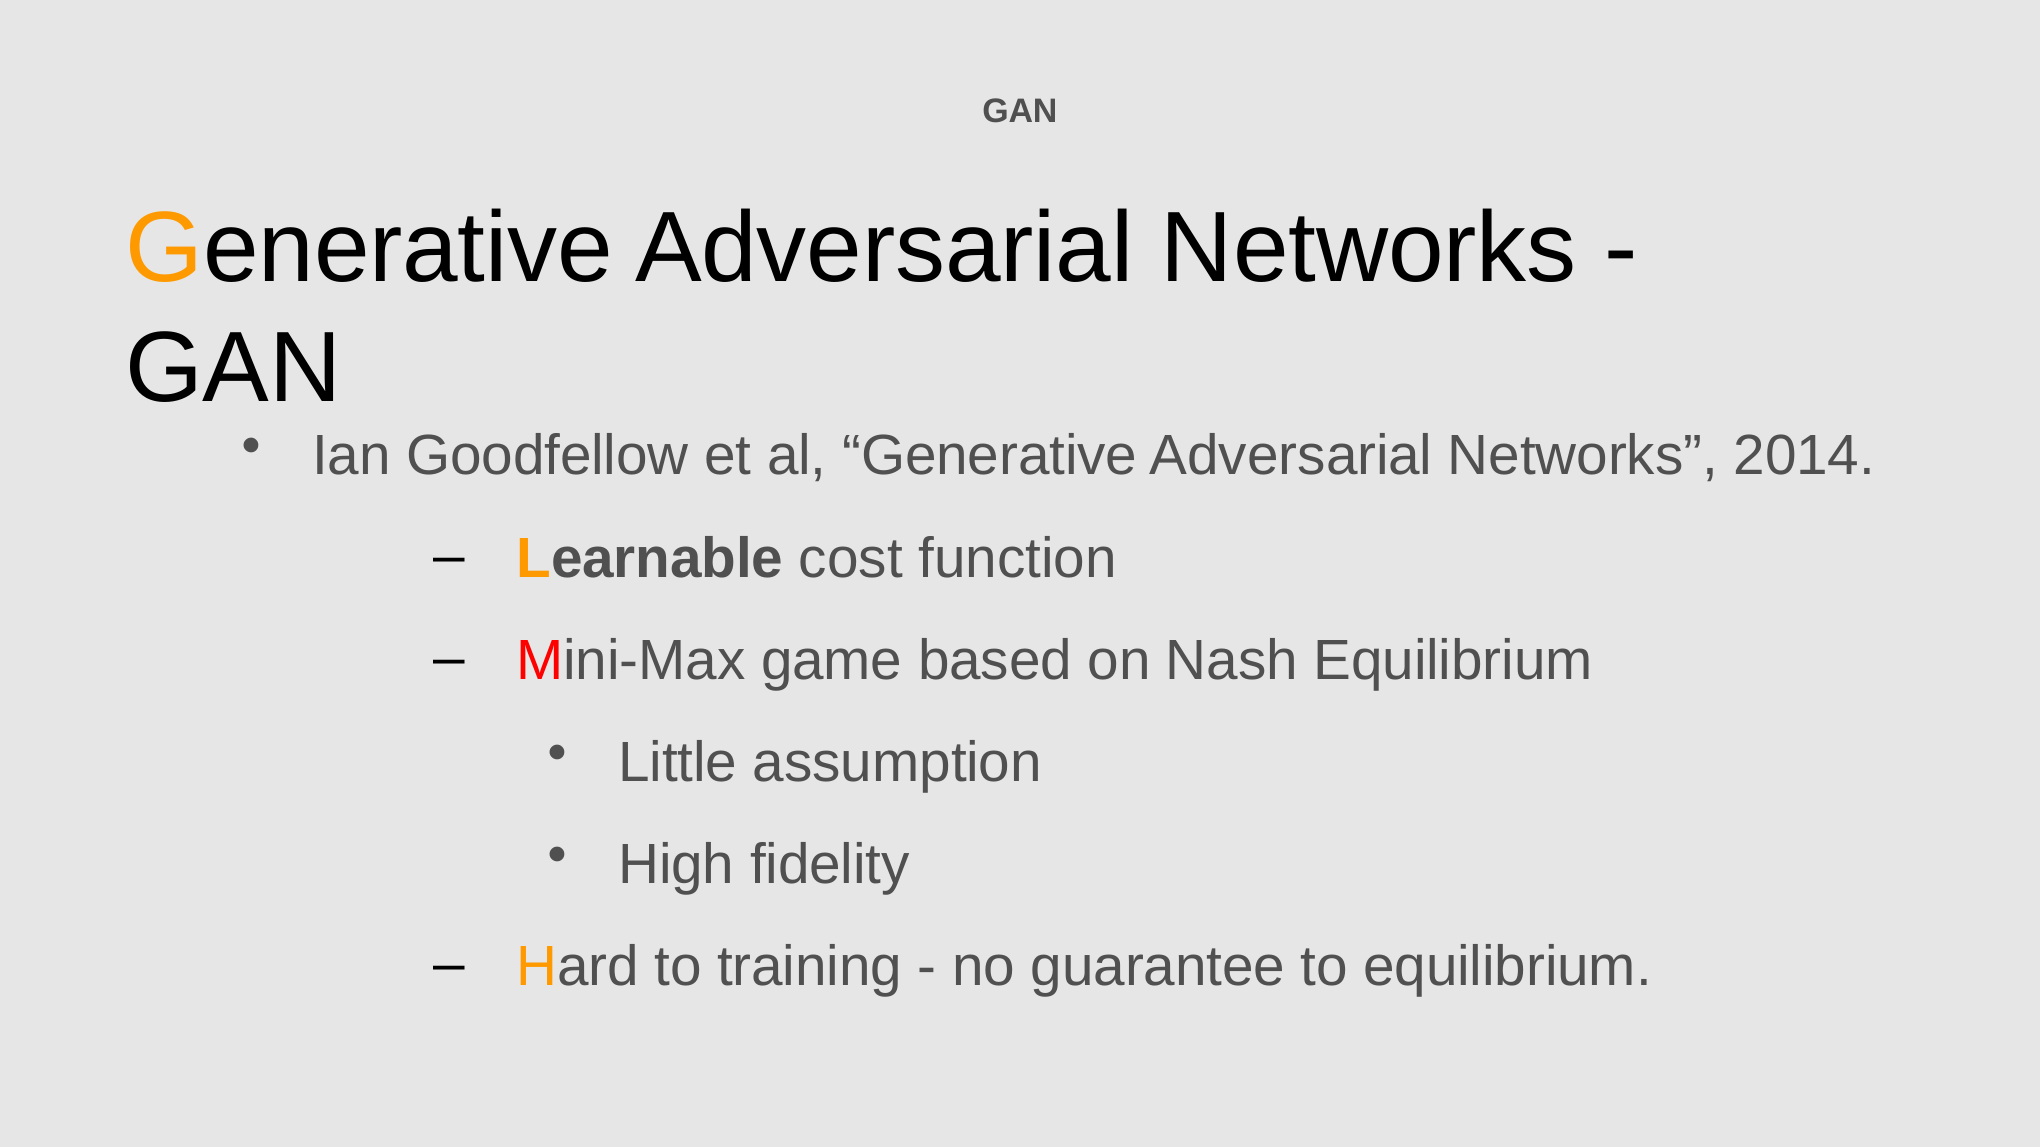

GAN
# Generative Adversarial Networks - GAN
Ian Goodfellow et al, “Generative Adversarial Networks”, 2014.
Learnable cost function
Mini-Max game based on Nash Equilibrium
Little assumption
High fidelity
Hard to training - no guarantee to equilibrium.